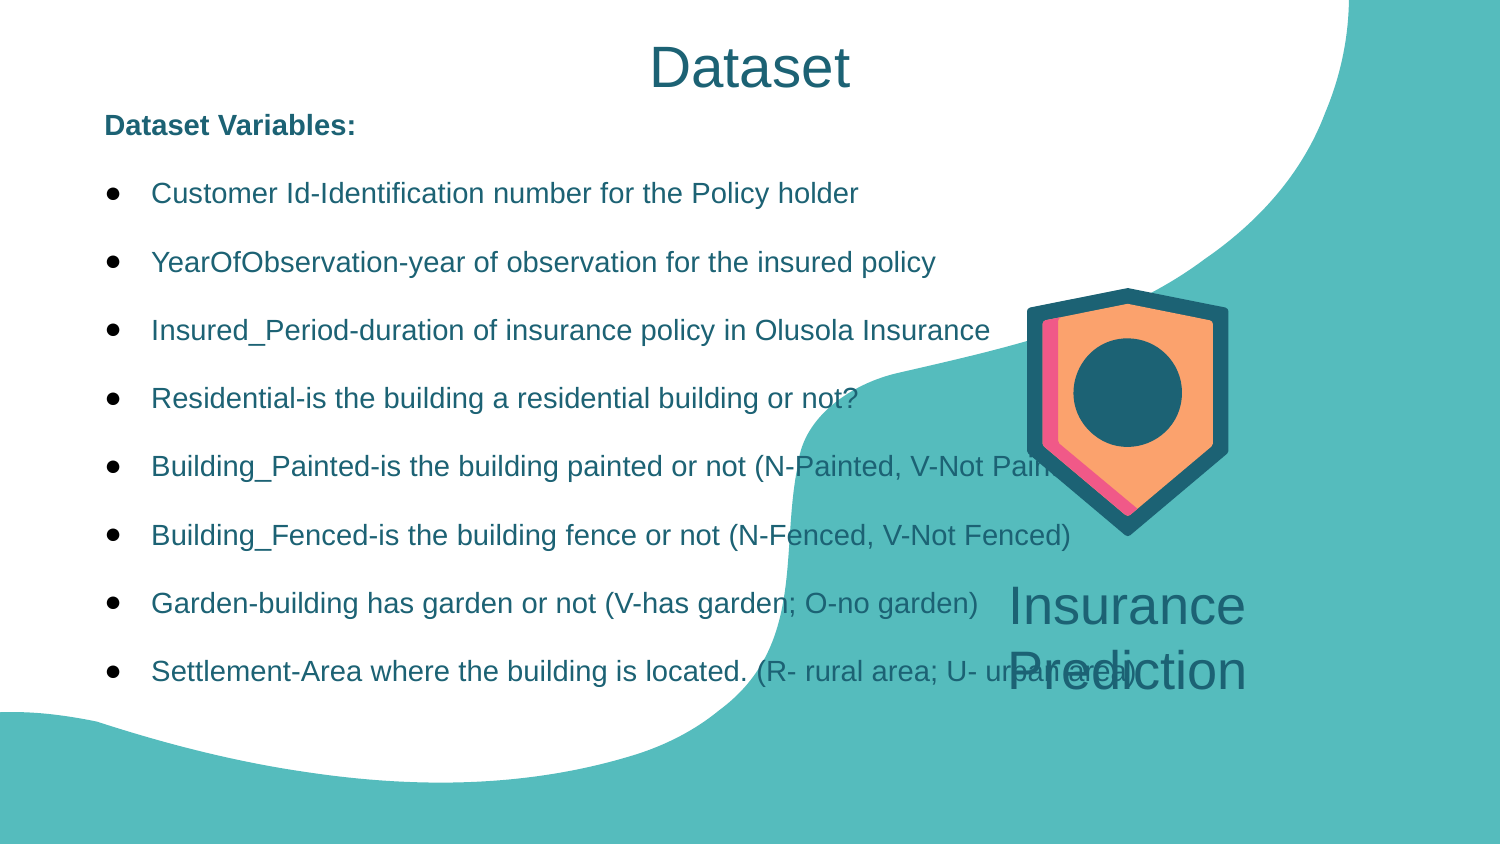

# Dataset
Dataset Variables:
Customer Id-Identification number for the Policy holder
YearOfObservation-year of observation for the insured policy
Insured_Period-duration of insurance policy in Olusola Insurance
Residential-is the building a residential building or not?
Building_Painted-is the building painted or not (N-Painted, V-Not Painted)
Building_Fenced-is the building fence or not (N-Fenced, V-Not Fenced)
Garden-building has garden or not (V-has garden; O-no garden)
Settlement-Area where the building is located. (R- rural area; U- urban area)

Insurance
Prediction